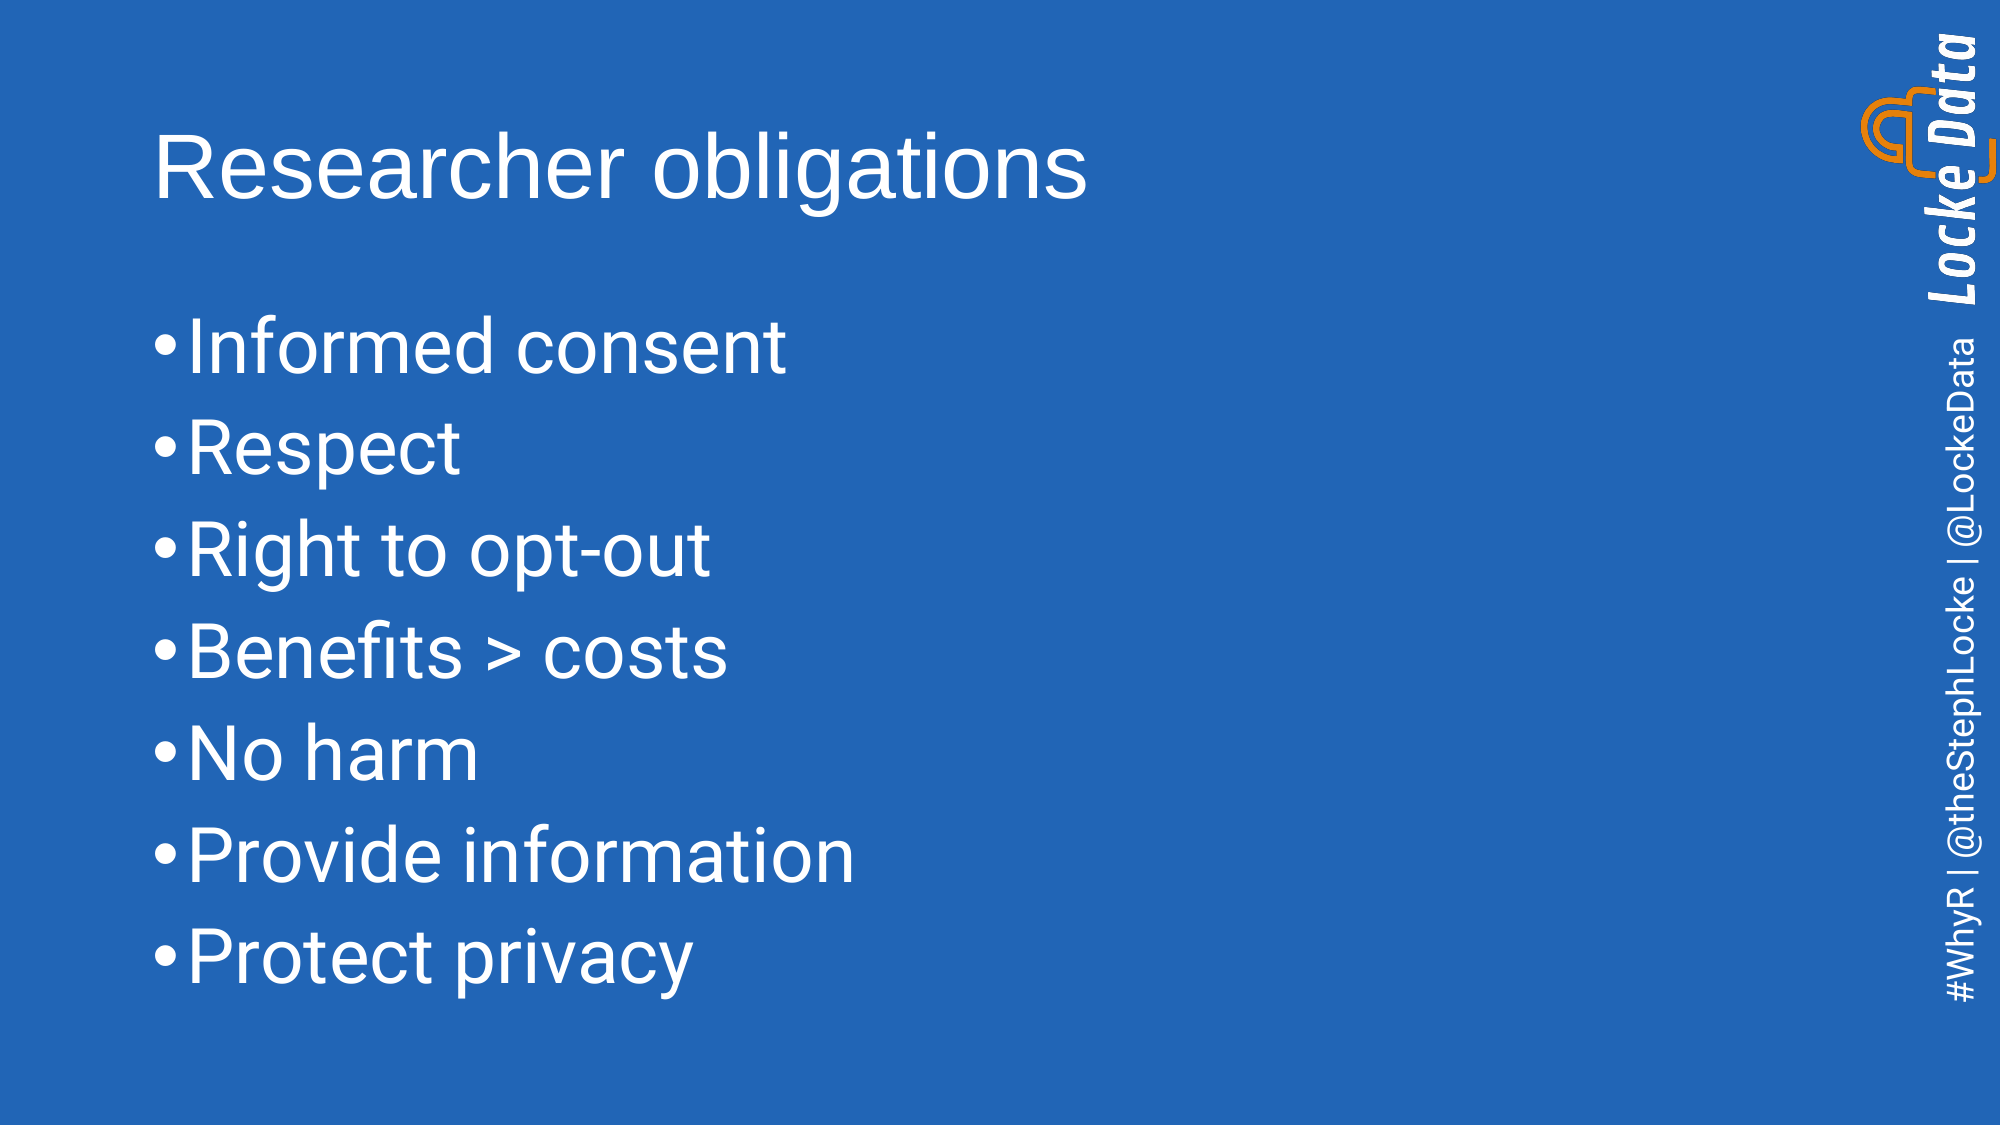

# Researcher obligations
Informed consent
Respect
Right to opt-out
Benefits > costs
No harm
Provide information
Protect privacy